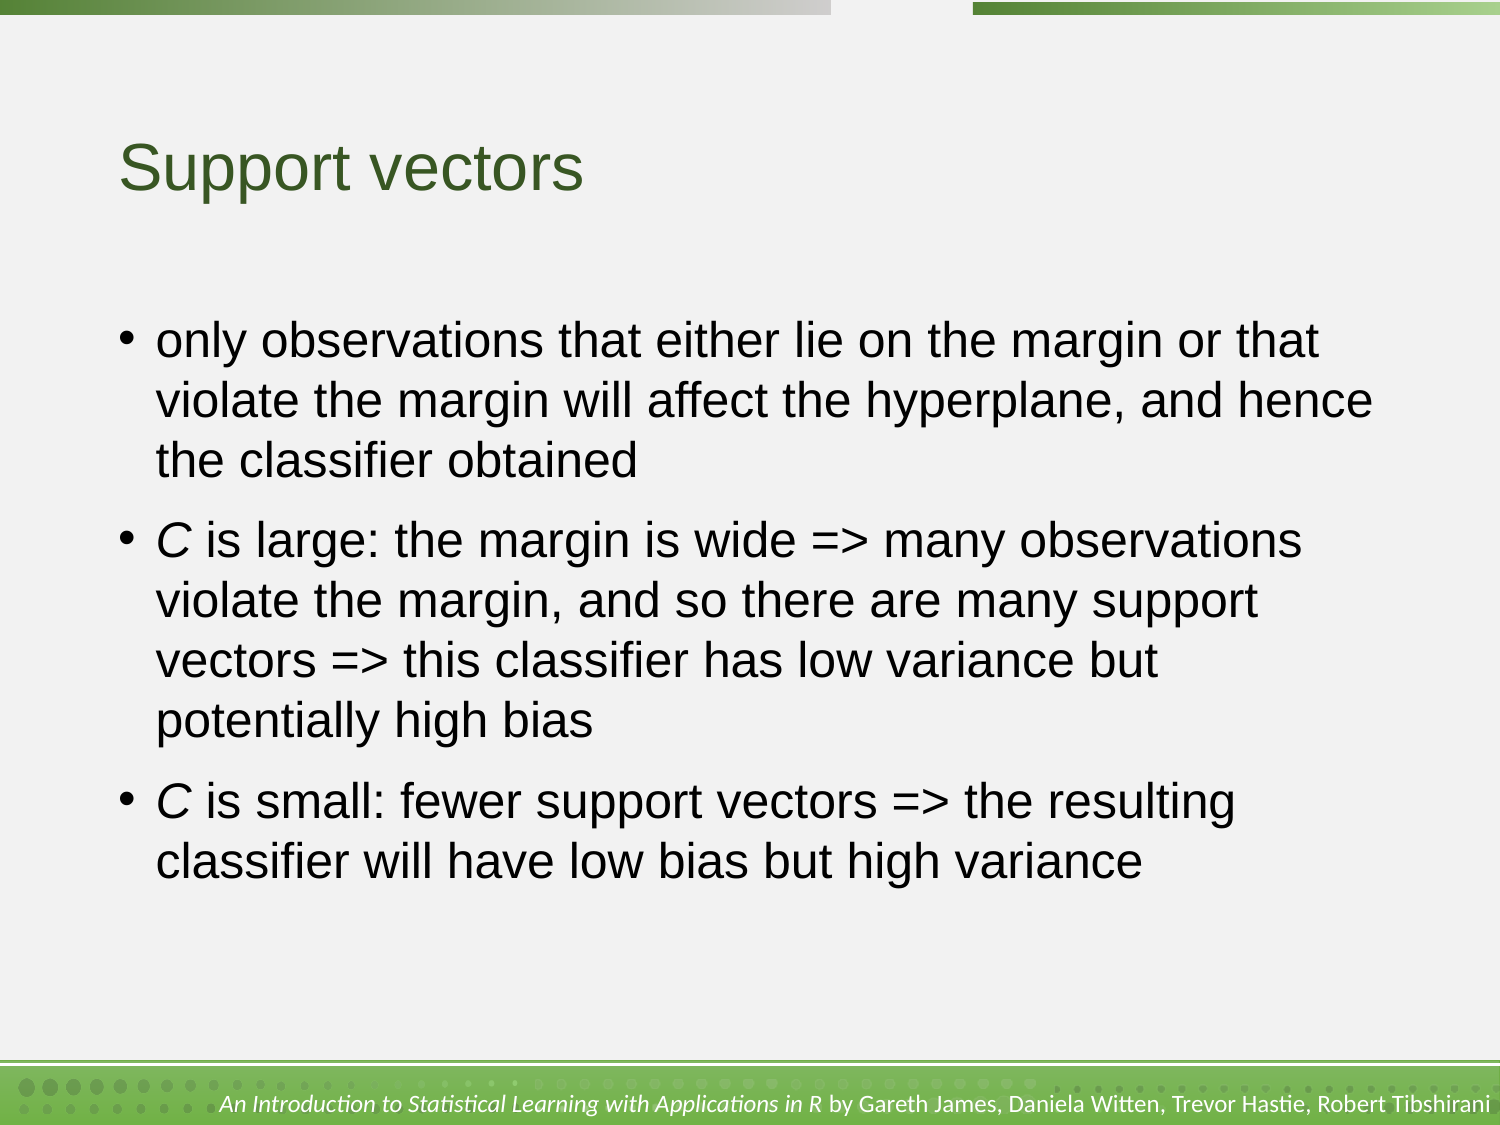

# Support vectors
only observations that either lie on the margin or that violate the margin will affect the hyperplane, and hence the classifier obtained
C is large: the margin is wide => many observations violate the margin, and so there are many support vectors => this classifier has low variance but potentially high bias
C is small: fewer support vectors => the resulting classifier will have low bias but high variance

 An Introduction to Statistical Learning with Applications in R by Gareth James, Daniela Witten, Trevor Hastie, Robert Tibshirani